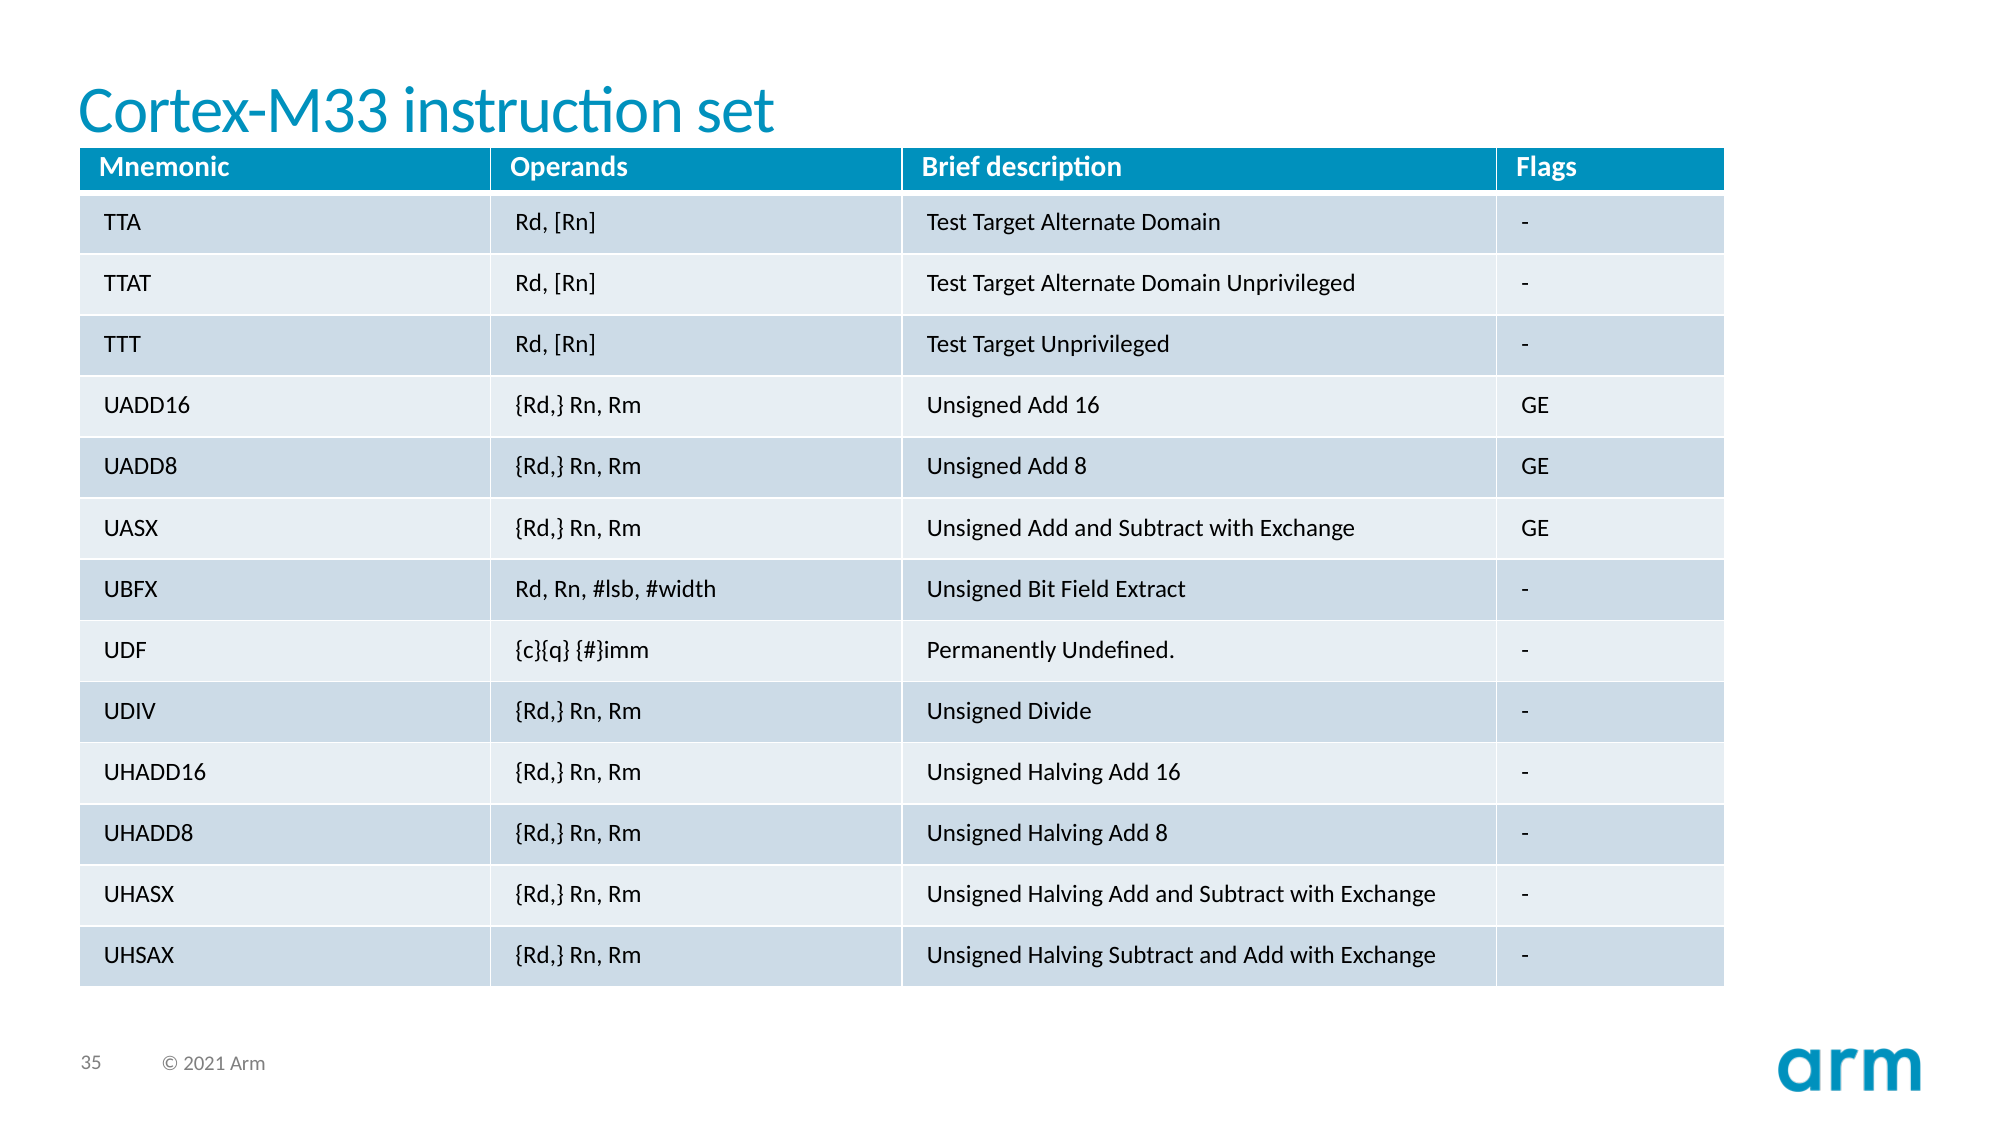

# Cortex-M33 instruction set
| Mnemonic | Operands | Brief description | Flags |
| --- | --- | --- | --- |
| TTA | Rd, [Rn] | Test Target Alternate Domain | - |
| TTAT | Rd, [Rn] | Test Target Alternate Domain Unprivileged | - |
| TTT | Rd, [Rn] | Test Target Unprivileged | - |
| UADD16 | {Rd,} Rn, Rm | Unsigned Add 16 | GE |
| UADD8 | {Rd,} Rn, Rm | Unsigned Add 8 | GE |
| UASX | {Rd,} Rn, Rm | Unsigned Add and Subtract with Exchange | GE |
| UBFX | Rd, Rn, #lsb, #width | Unsigned Bit Field Extract | - |
| UDF | {c}{q} {#}imm | Permanently Undefined. | - |
| UDIV | {Rd,} Rn, Rm | Unsigned Divide | - |
| UHADD16 | {Rd,} Rn, Rm | Unsigned Halving Add 16 | - |
| UHADD8 | {Rd,} Rn, Rm | Unsigned Halving Add 8 | - |
| UHASX | {Rd,} Rn, Rm | Unsigned Halving Add and Subtract with Exchange | - |
| UHSAX | {Rd,} Rn, Rm | Unsigned Halving Subtract and Add with Exchange | - |